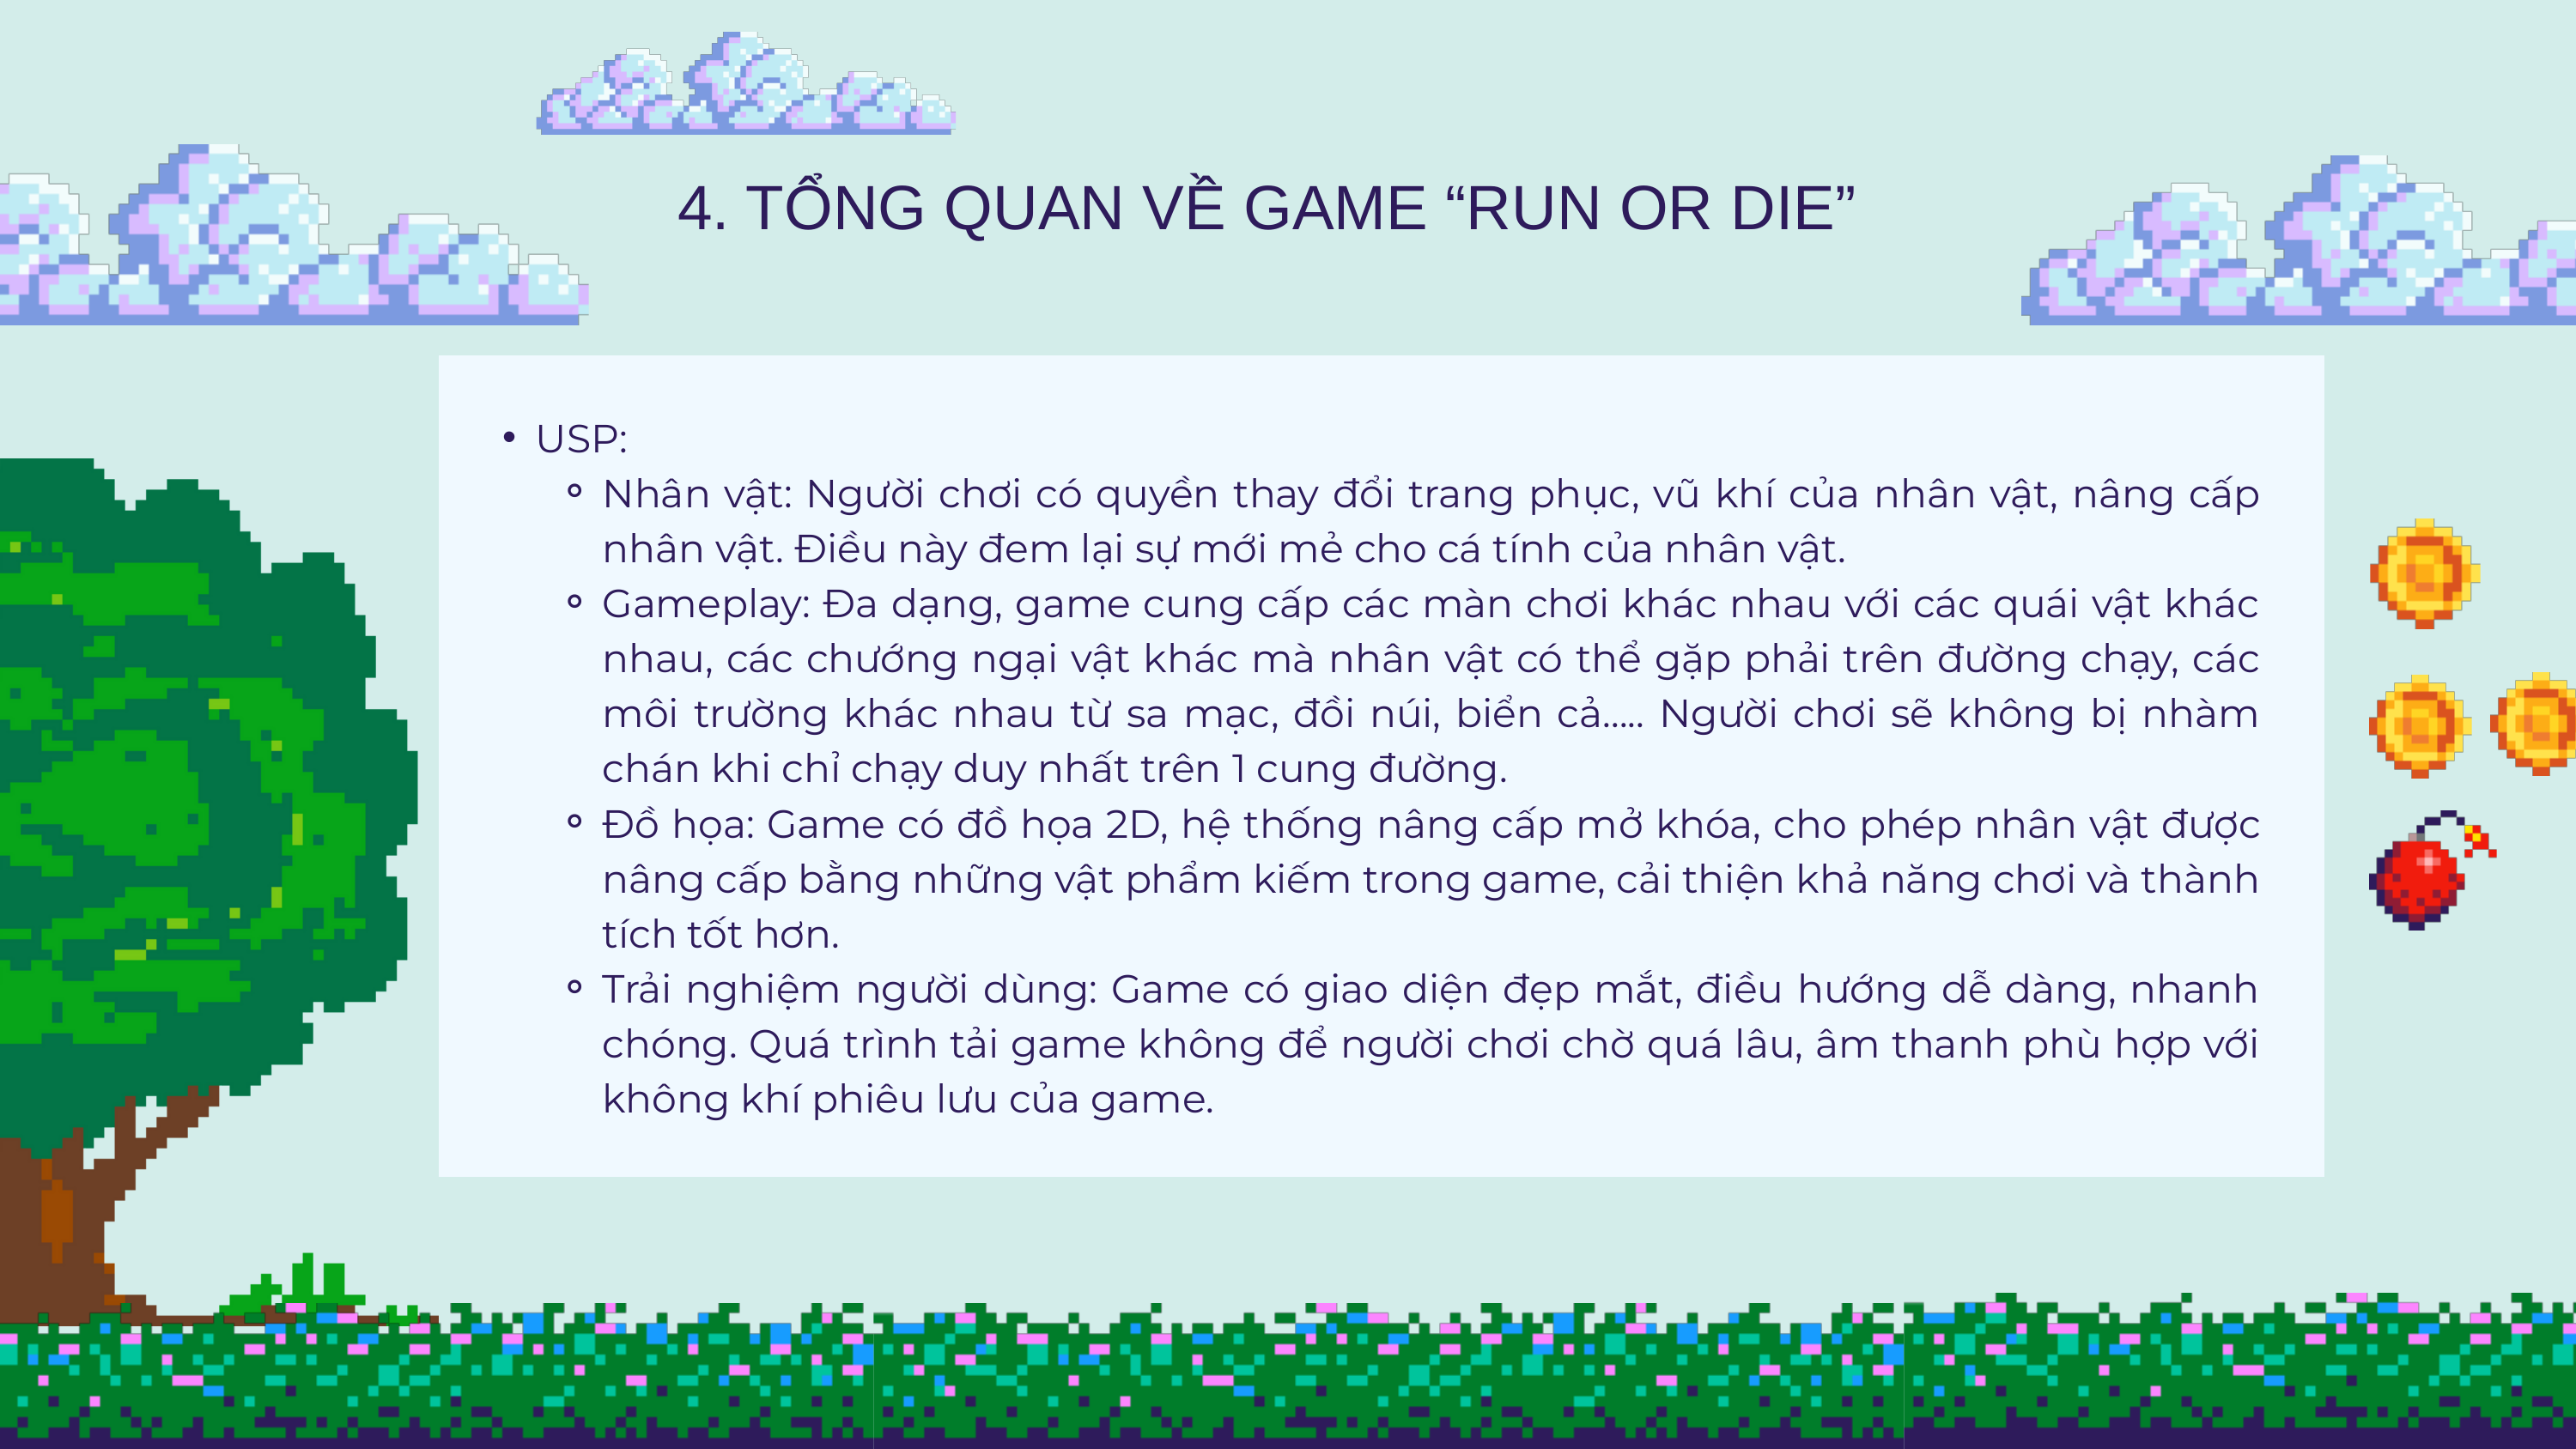

4. TỔNG QUAN VỀ GAME “RUN OR DIE”

USP:
Nhân vật: Người chơi có quyền thay đổi trang phục, vũ khí của nhân vật, nâng cấp nhân vật. Điều này đem lại sự mới mẻ cho cá tính của nhân vật.
Gameplay: Đa dạng, game cung cấp các màn chơi khác nhau với các quái vật khác nhau, các chướng ngại vật khác mà nhân vật có thể gặp phải trên đường chạy, các môi trường khác nhau từ sa mạc, đồi núi, biển cả….. Người chơi sẽ không bị nhàm chán khi chỉ chạy duy nhất trên 1 cung đường.
Đồ họa: Game có đồ họa 2D, hệ thống nâng cấp mở khóa, cho phép nhân vật được nâng cấp bằng những vật phẩm kiếm trong game, cải thiện khả năng chơi và thành tích tốt hơn.
Trải nghiệm người dùng: Game có giao diện đẹp mắt, điều hướng dễ dàng, nhanh chóng. Quá trình tải game không để người chơi chờ quá lâu, âm thanh phù hợp với không khí phiêu lưu của game.